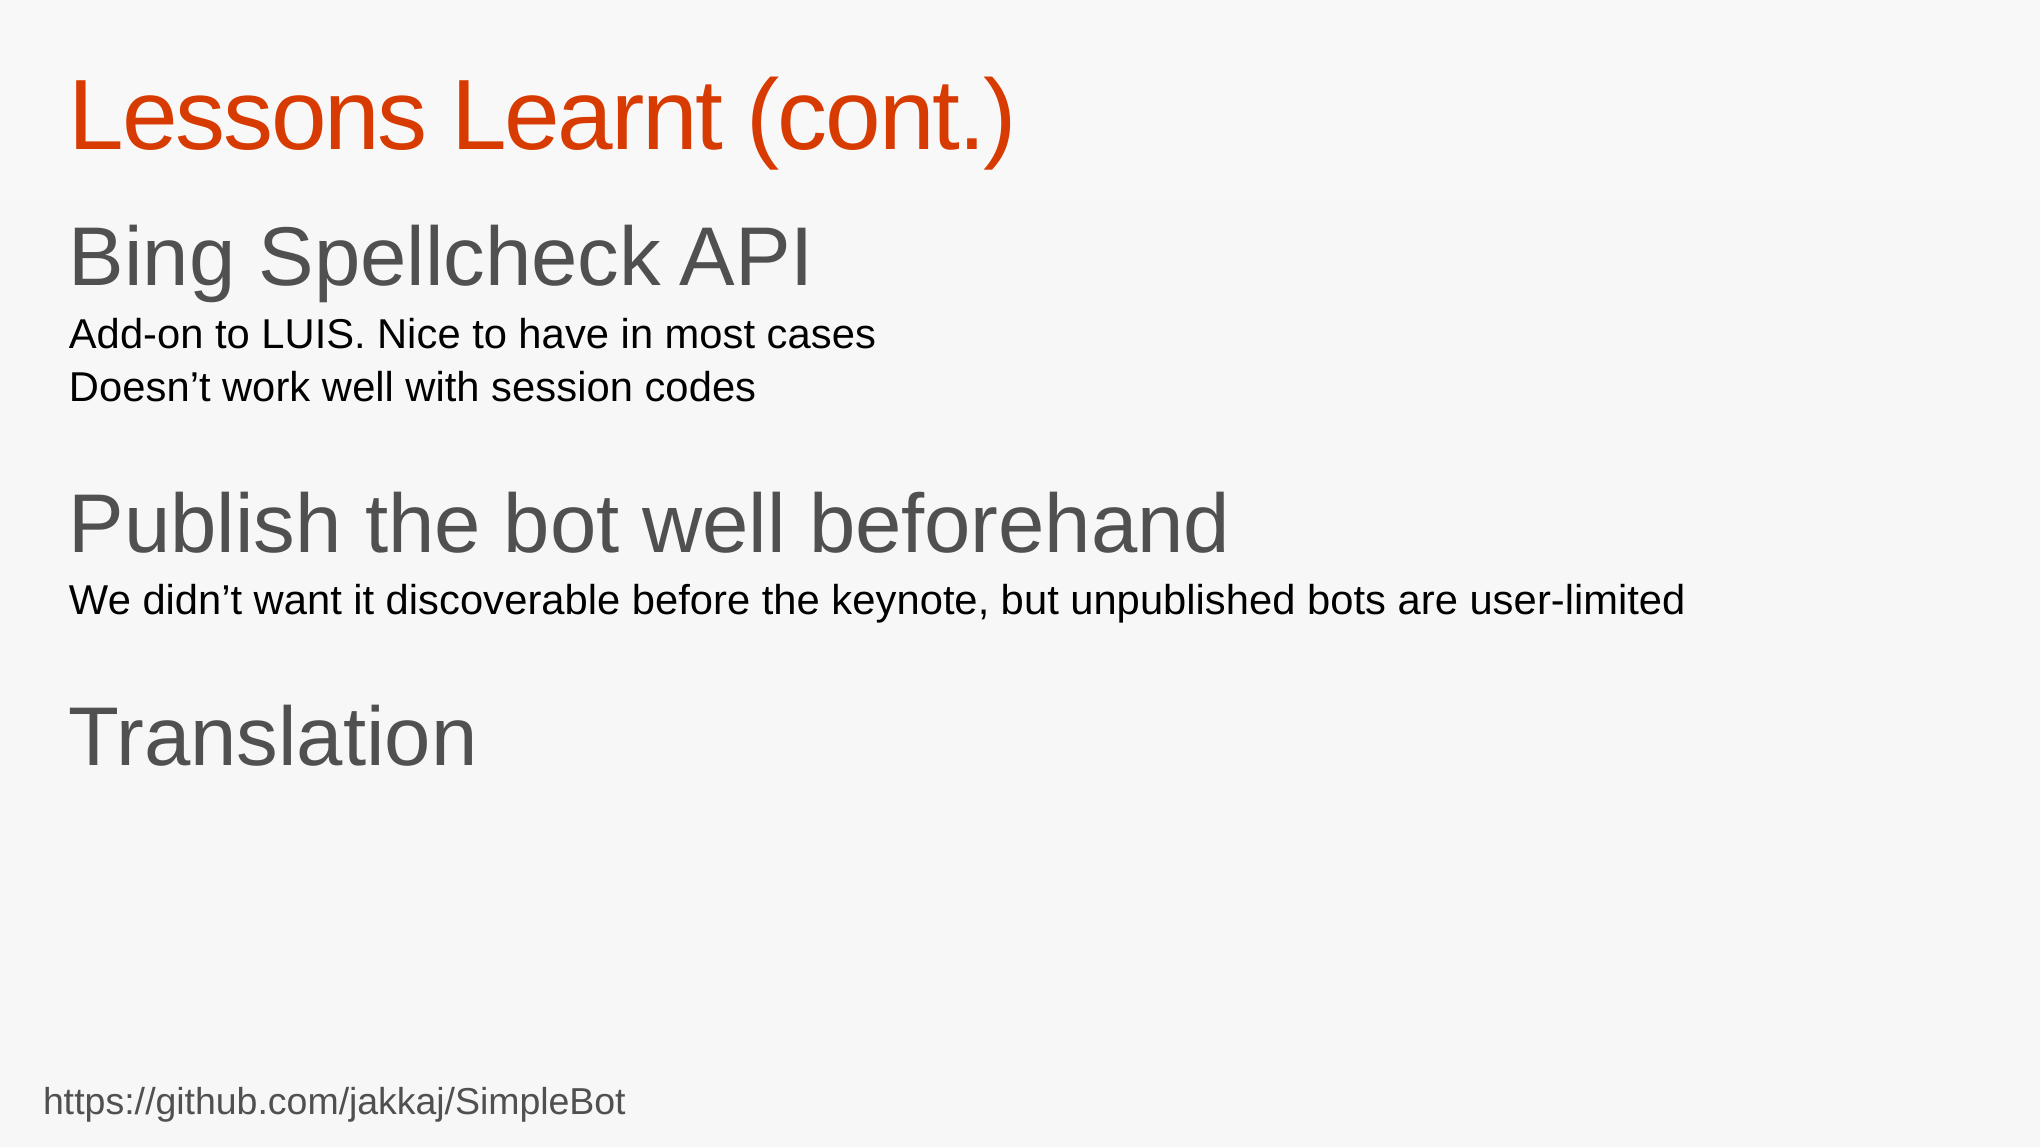

# Lessons Learnt (cont.)
Bing Spellcheck API
Add-on to LUIS. Nice to have in most cases
Doesn’t work well with session codes

Publish the bot well beforehand
We didn’t want it discoverable before the keynote, but unpublished bots are user-limited

Translation
https://github.com/jakkaj/SimpleBot